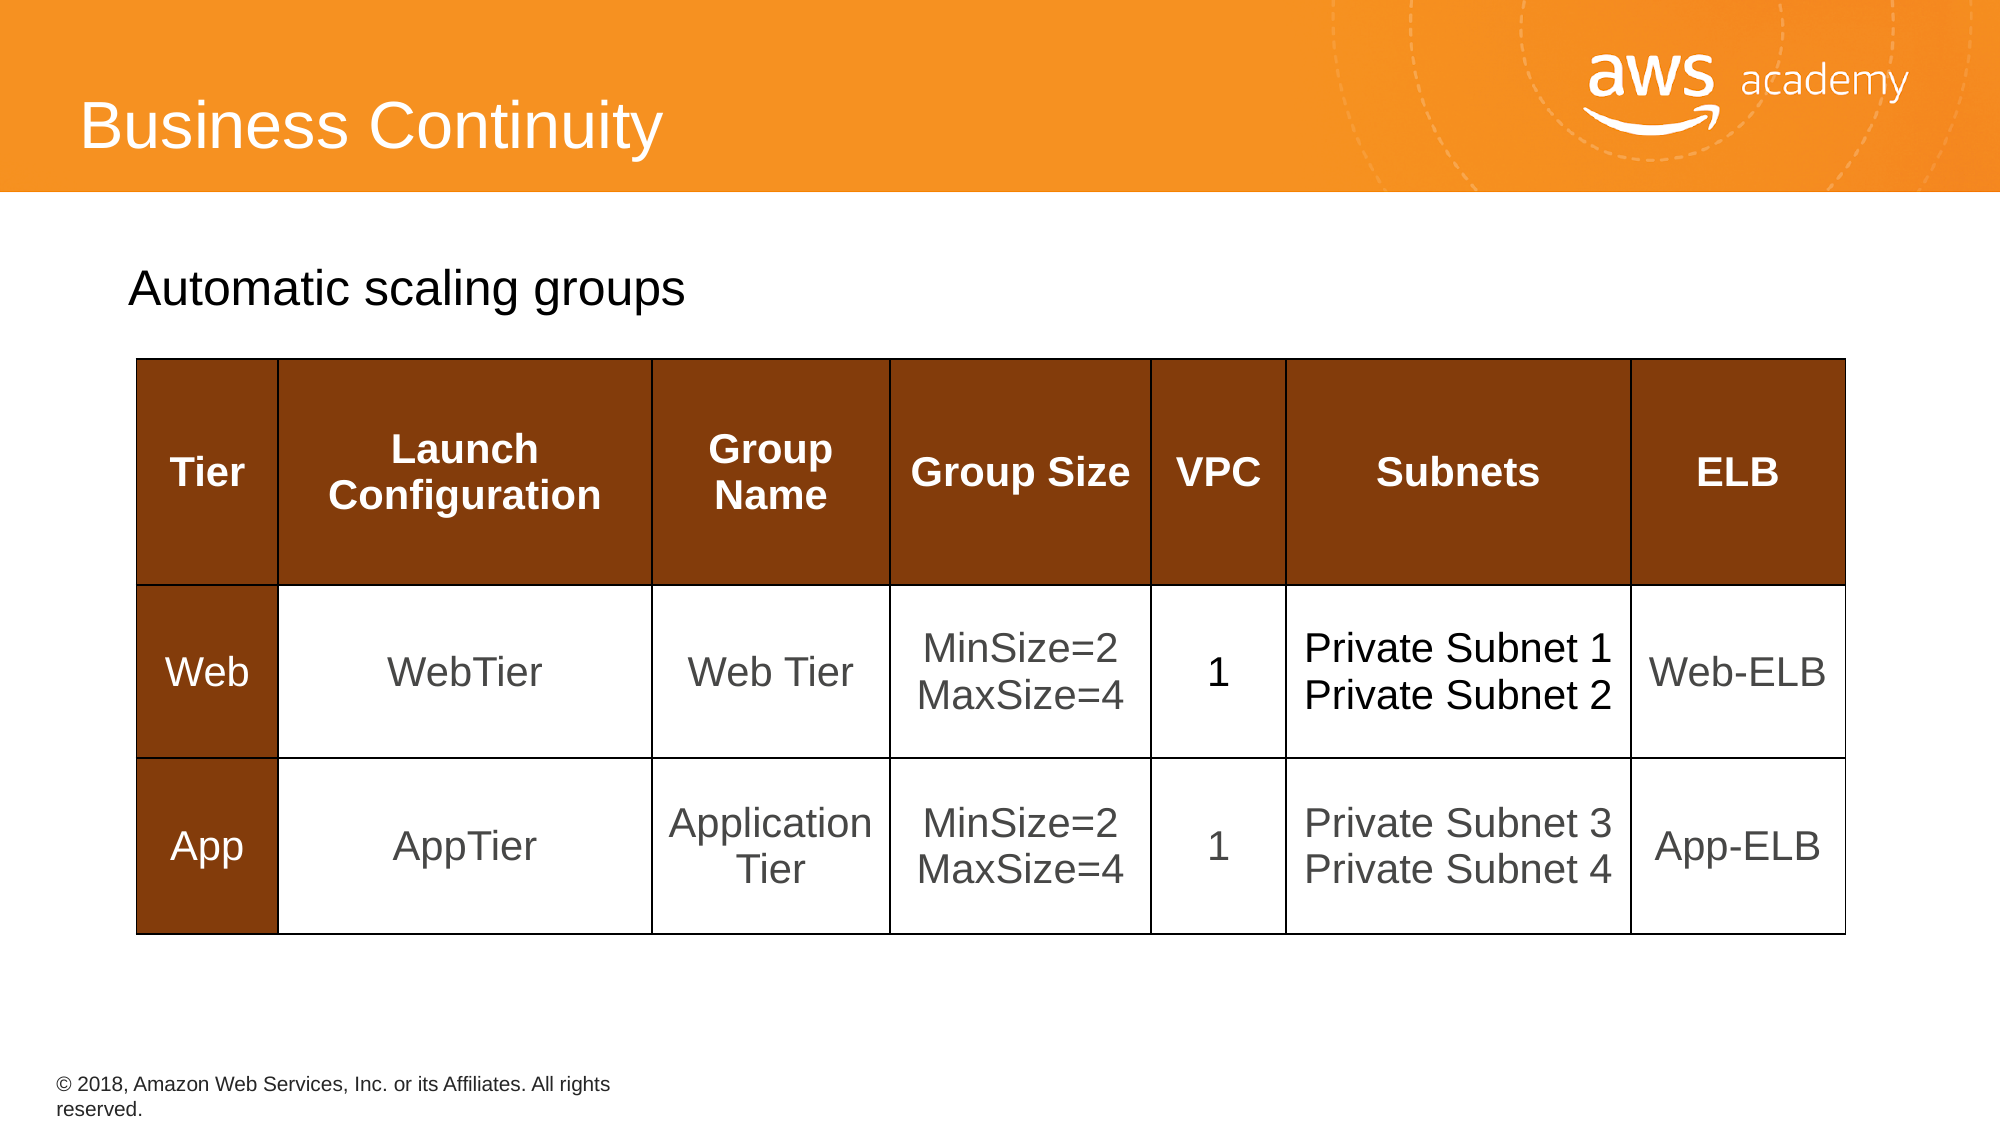

Business Continuity
Automatic scaling groups
| Tier | Launch Configuration | Group Name | Group Size | VPC | Subnets | ELB |
| --- | --- | --- | --- | --- | --- | --- |
| Web | WebTier | Web Tier | MinSize=2 MaxSize=4 | 1 | Private Subnet 1 Private Subnet 2 | Web-ELB |
| App | AppTier | Application Tier | MinSize=2 MaxSize=4 | 1 | Private Subnet 3 Private Subnet 4 | App-ELB |